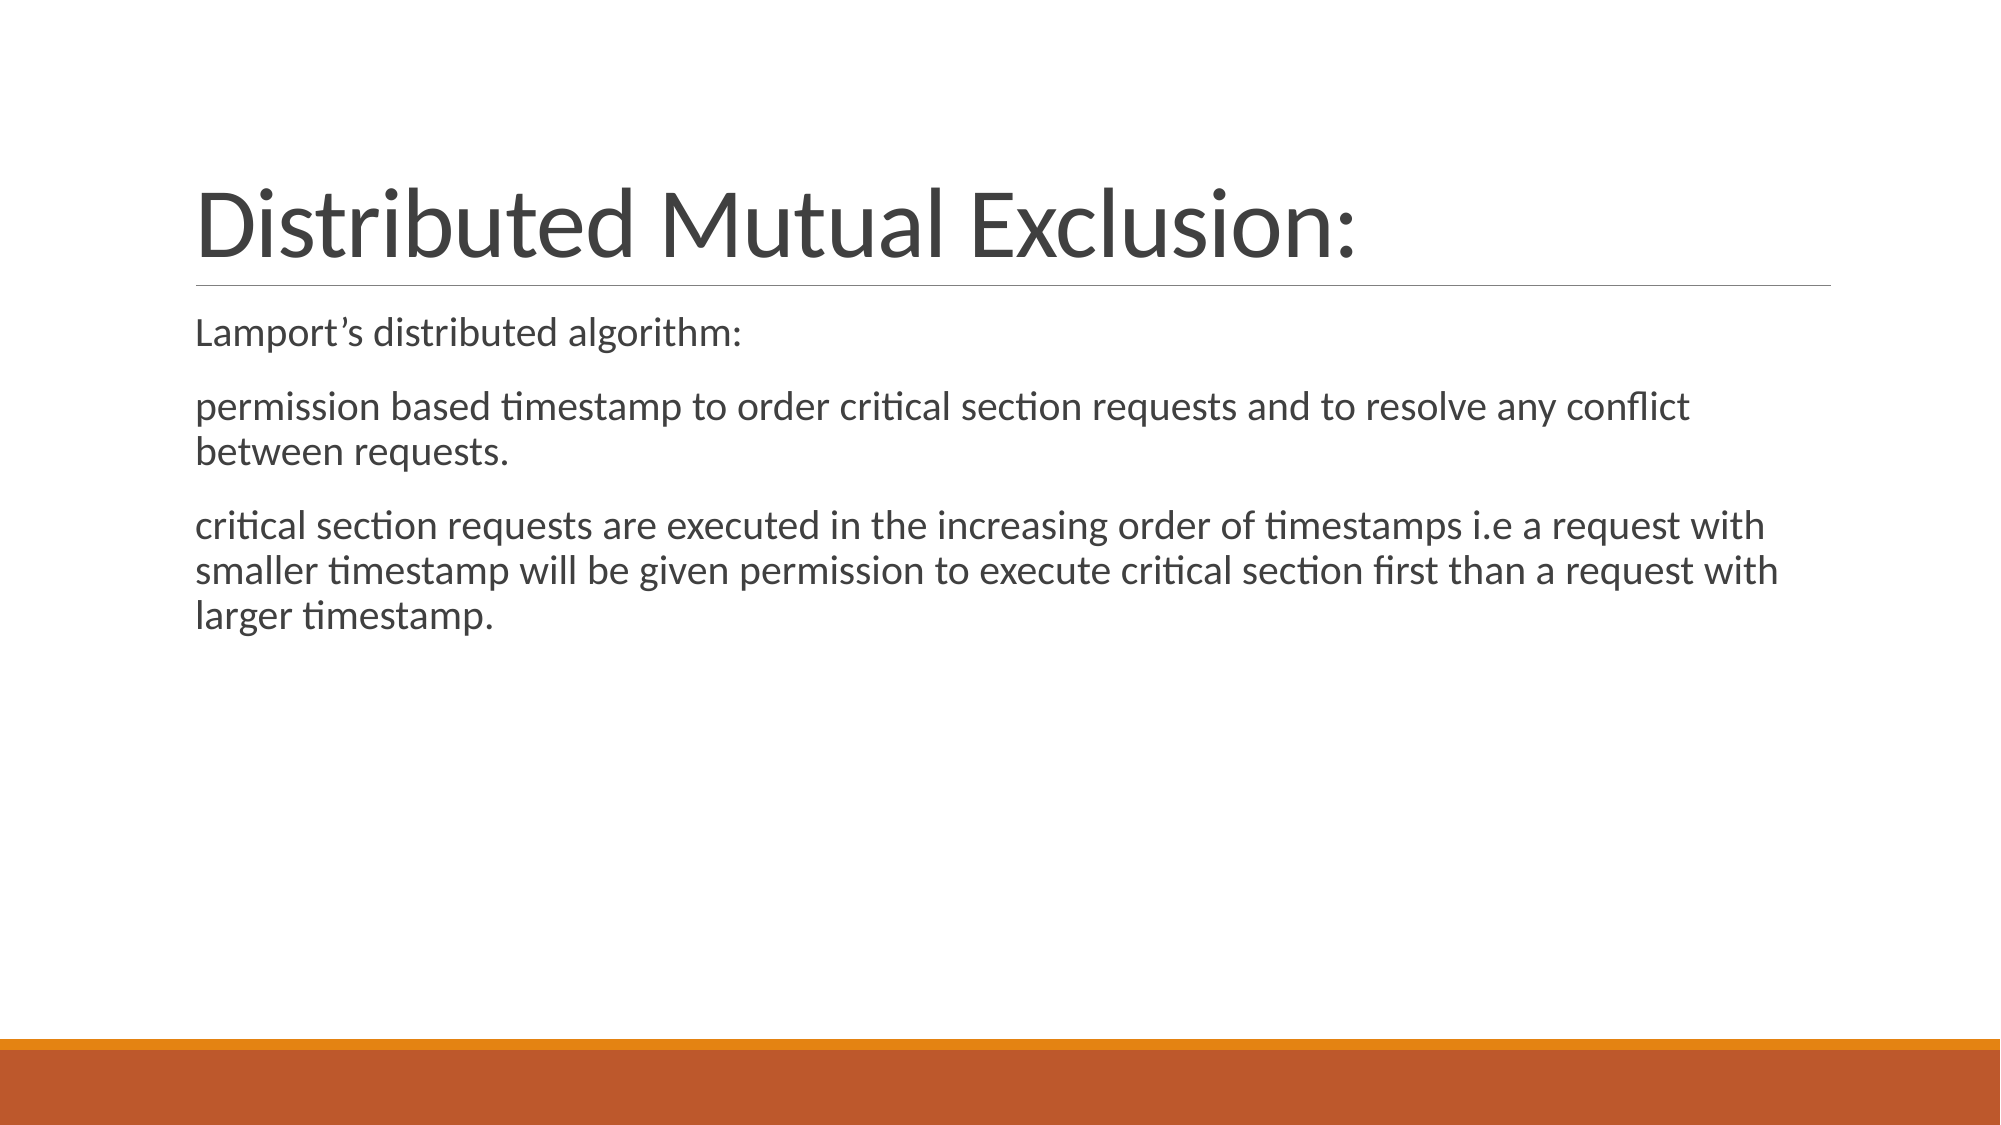

# Distributed Mutual Exclusion:
Lamport’s distributed algorithm:
permission based timestamp to order critical section requests and to resolve any conflict between requests.
critical section requests are executed in the increasing order of timestamps i.e a request with smaller timestamp will be given permission to execute critical section first than a request with larger timestamp.